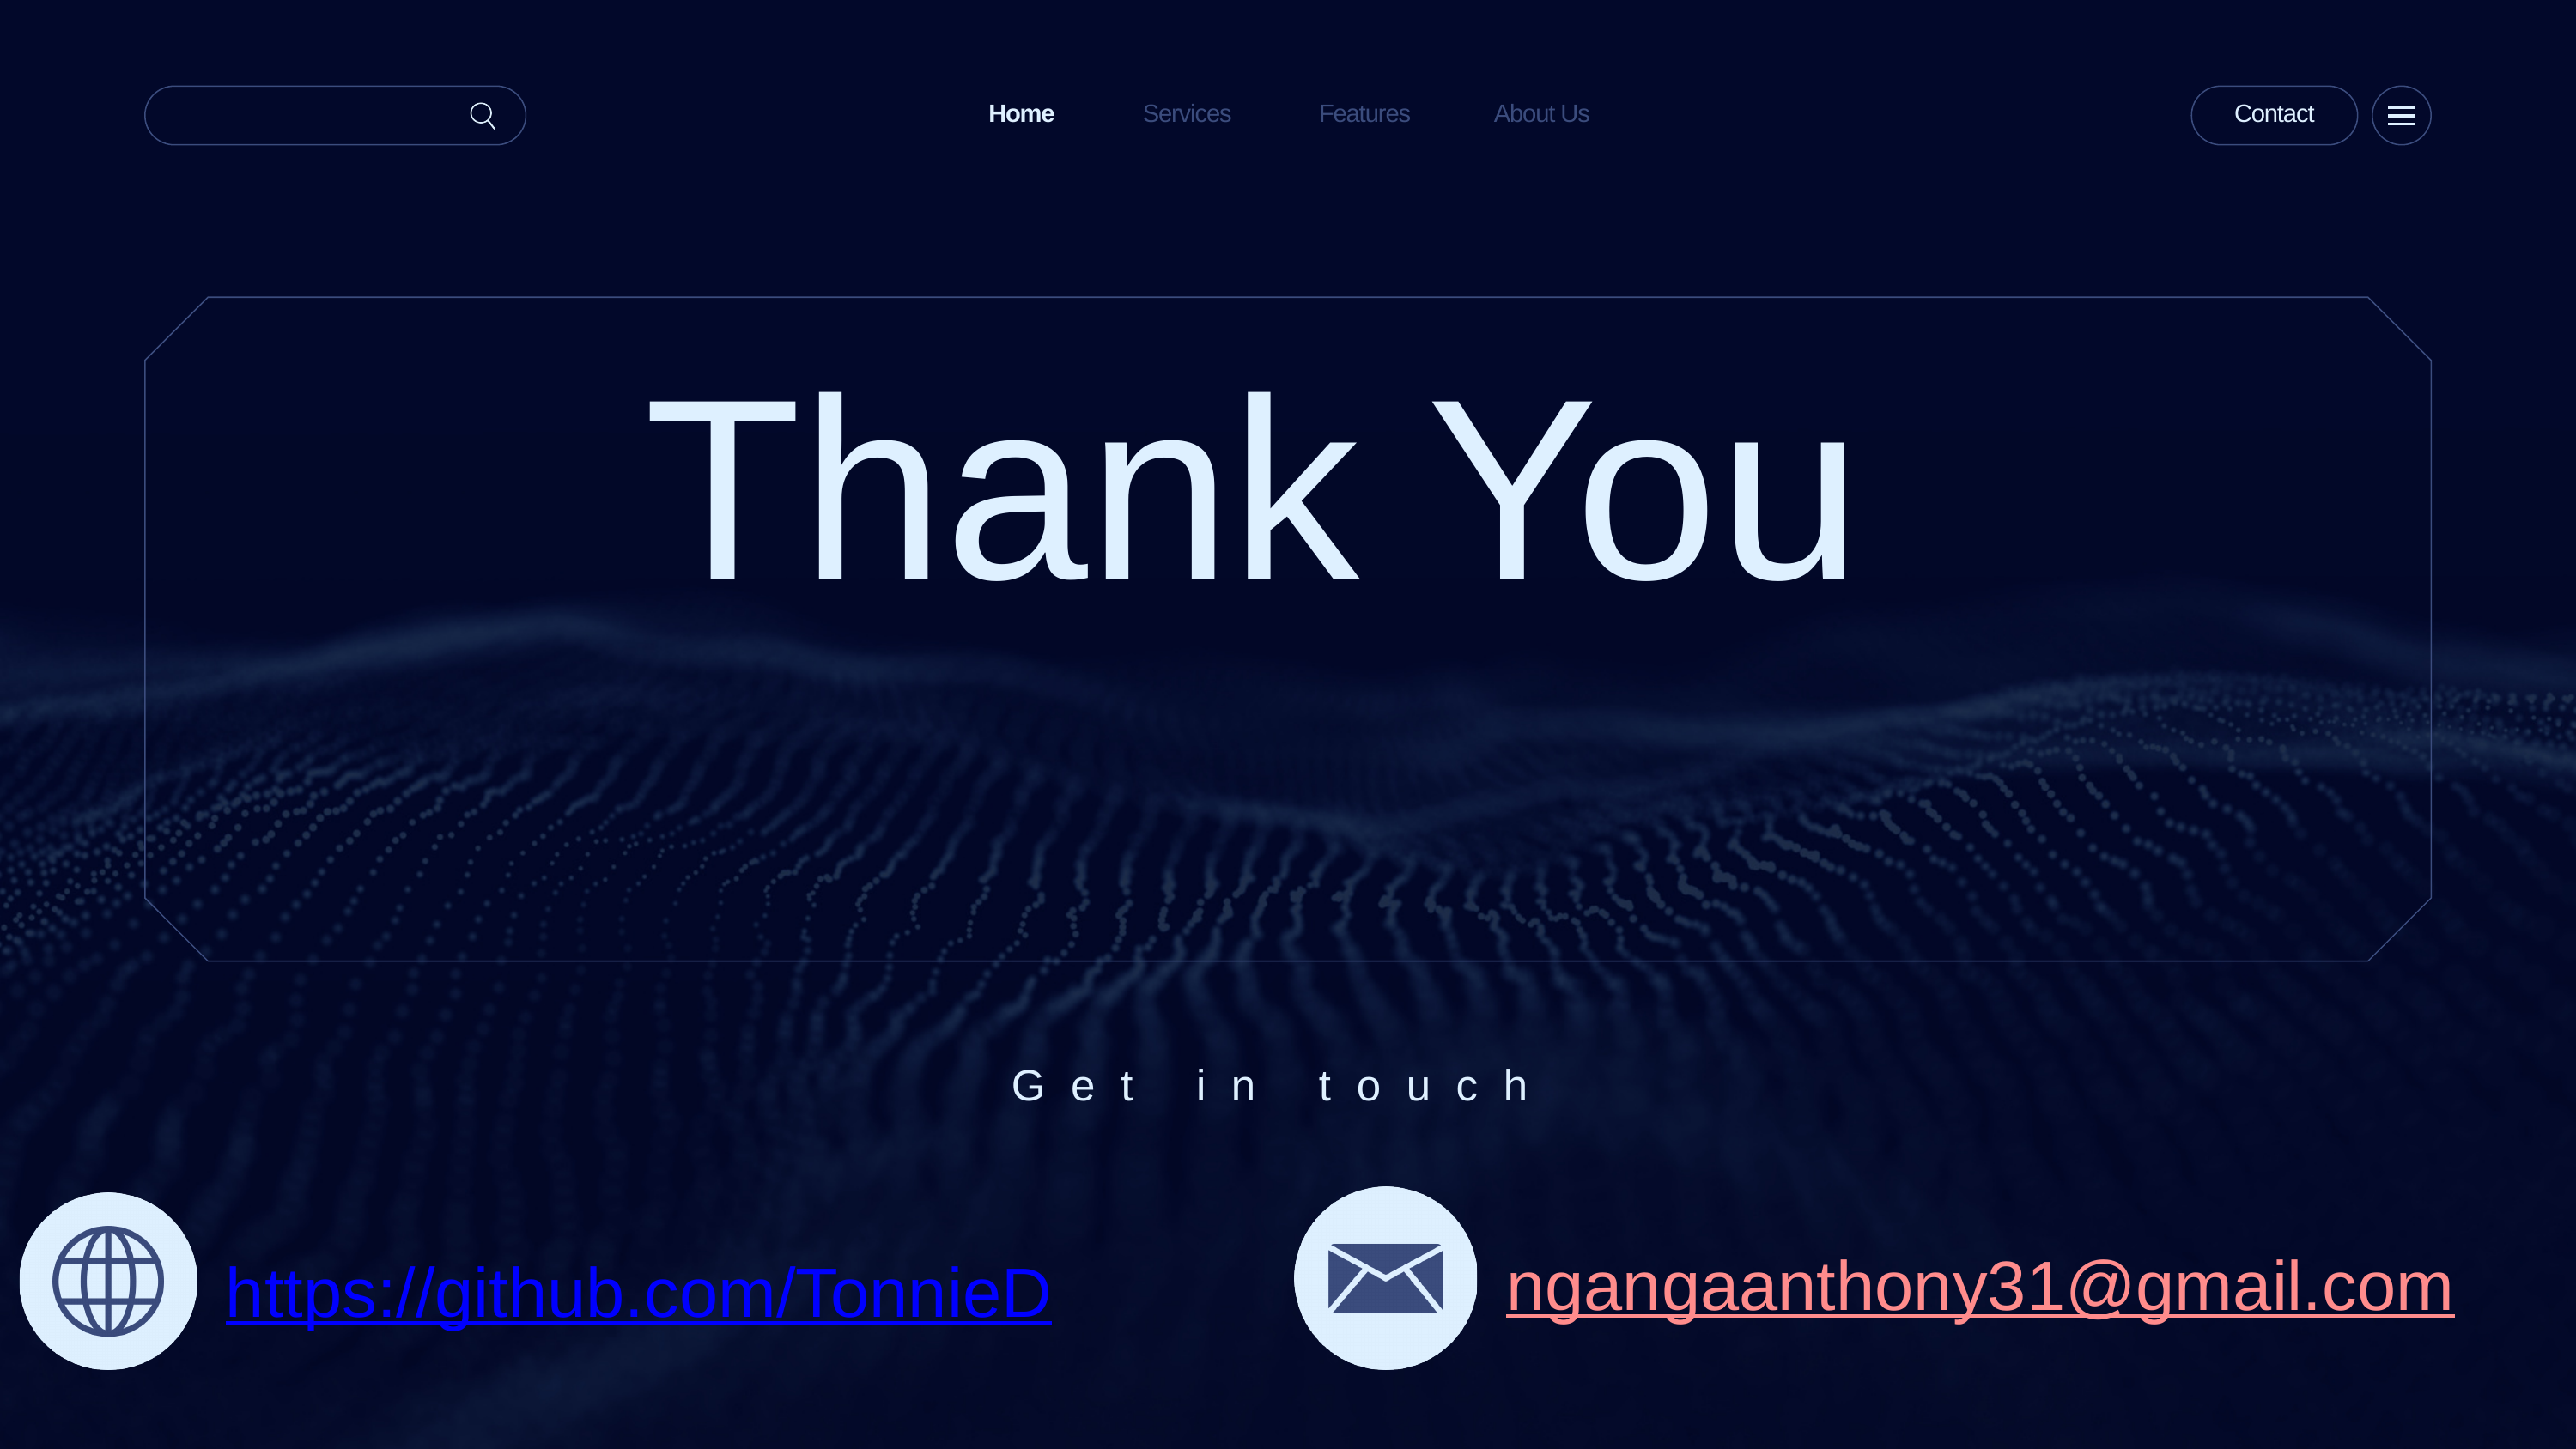

Home
Services
Features
About Us
Contact

Thank You
Get in touch

ngangaanthony31@gmail.com
https://github.com/TonnieD